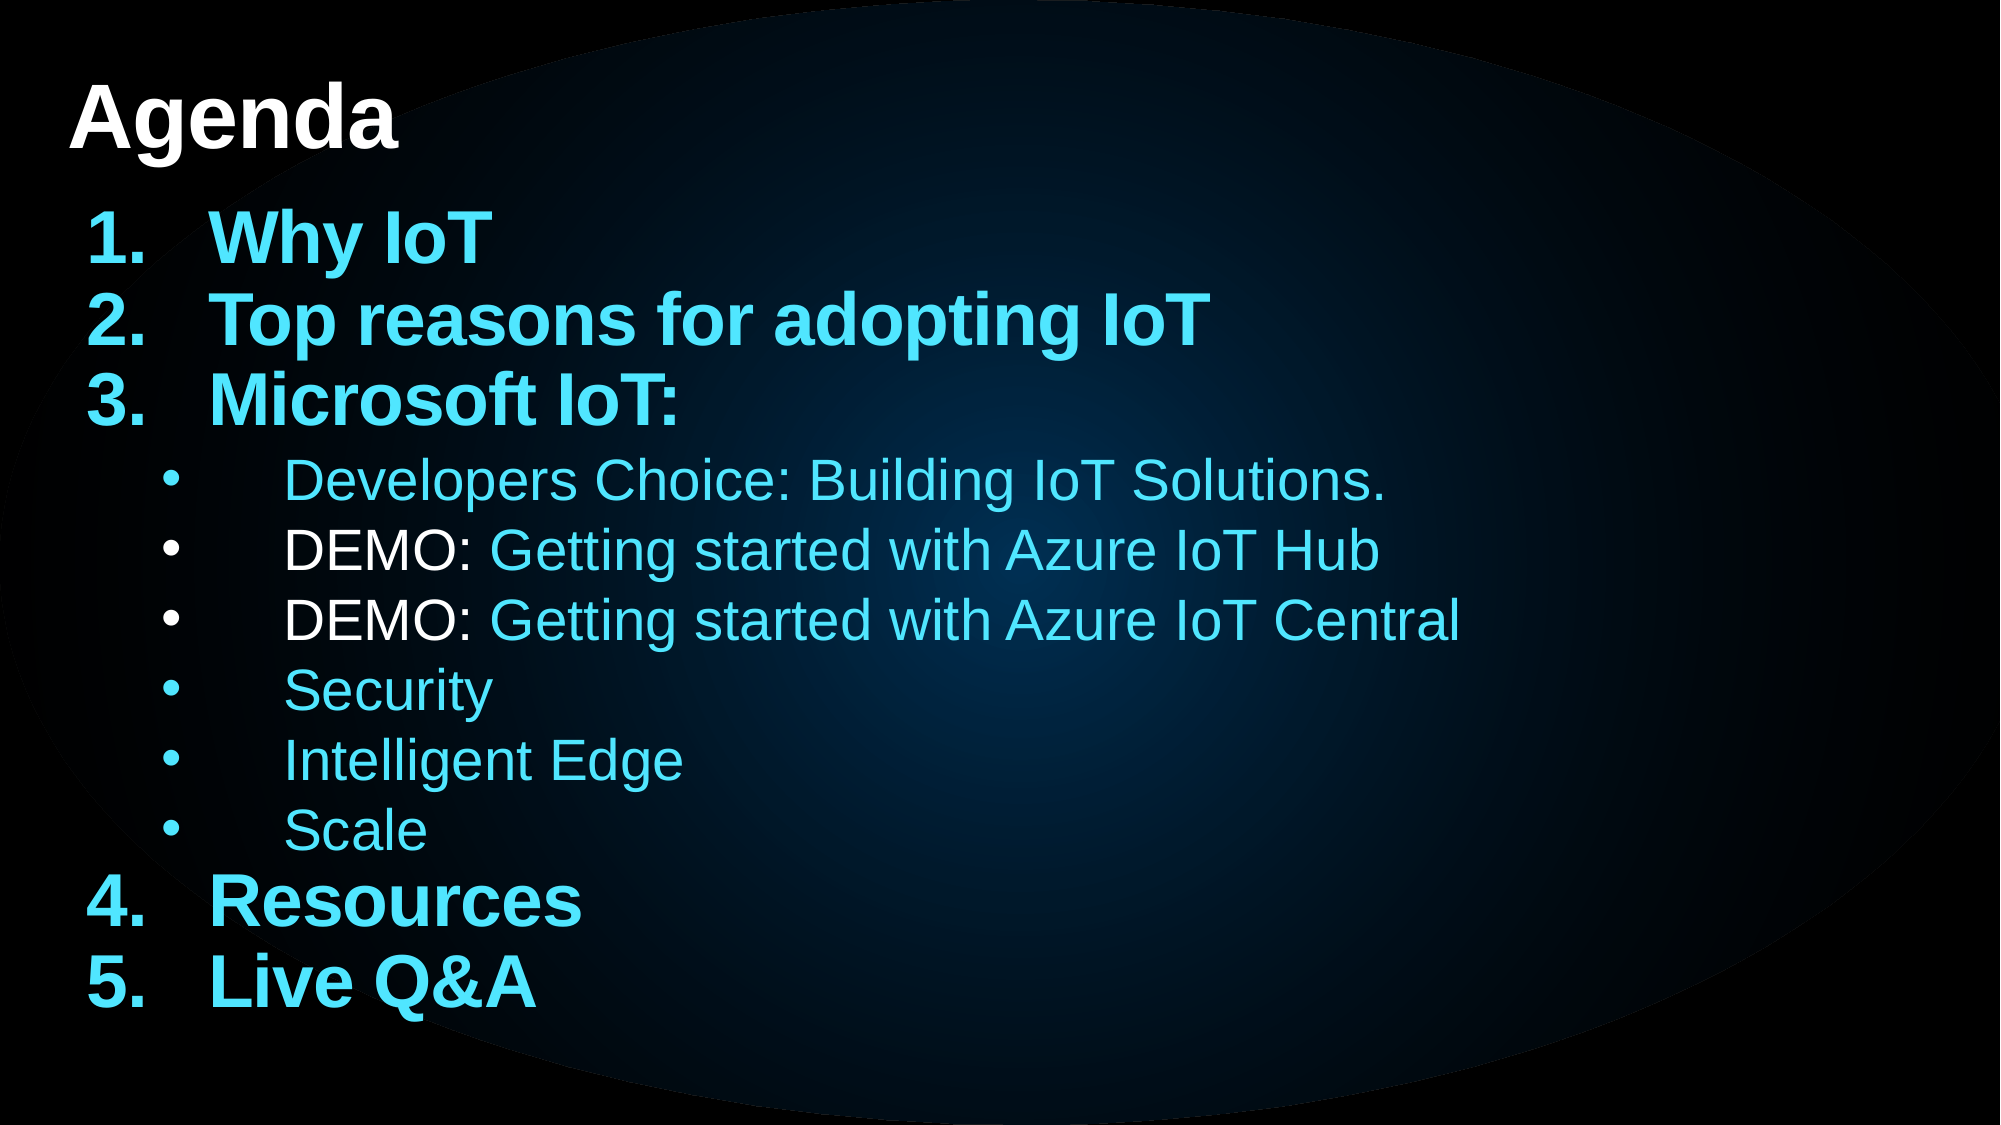

# Agenda
Why IoT
Top reasons for adopting IoT
Microsoft IoT:
Developers Choice: Building IoT Solutions.
DEMO: Getting started with Azure IoT Hub
DEMO: Getting started with Azure IoT Central
Security
Intelligent Edge
Scale
Resources
Live Q&A